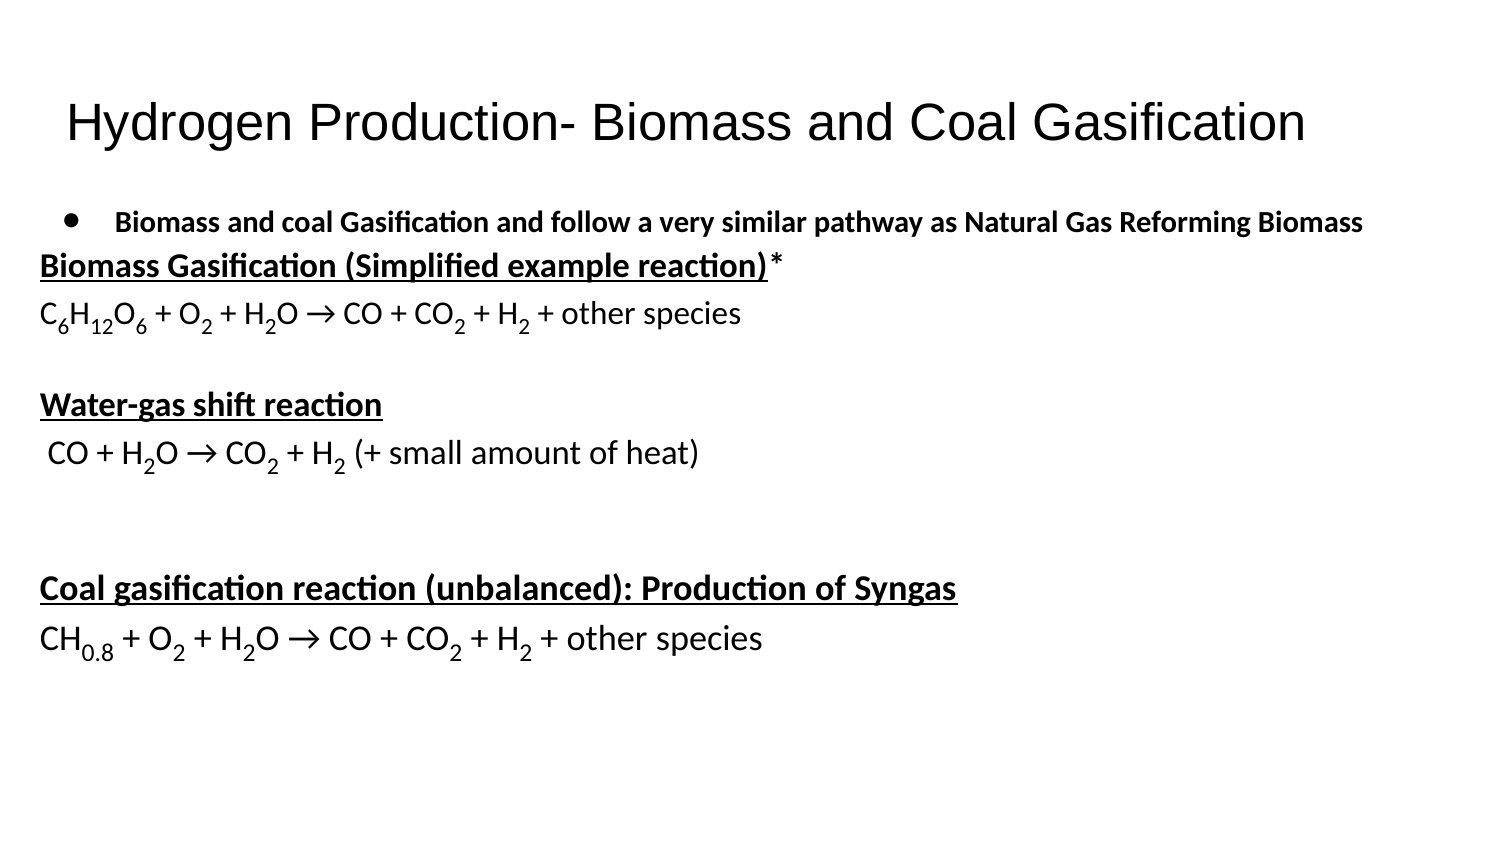

# Hydrogen Production- Biomass and Coal Gasification
Biomass and coal Gasification and follow a very similar pathway as Natural Gas Reforming Biomass
Biomass Gasification (Simplified example reaction)*
C6H12O6 + O2 + H2O → CO + CO2 + H2 + other species

Water-gas shift reaction
 CO + H2O → CO2 + H2 (+ small amount of heat)

Coal gasification reaction (unbalanced): Production of Syngas
CH0.8 + O2 + H2O → CO + CO2 + H2 + other species